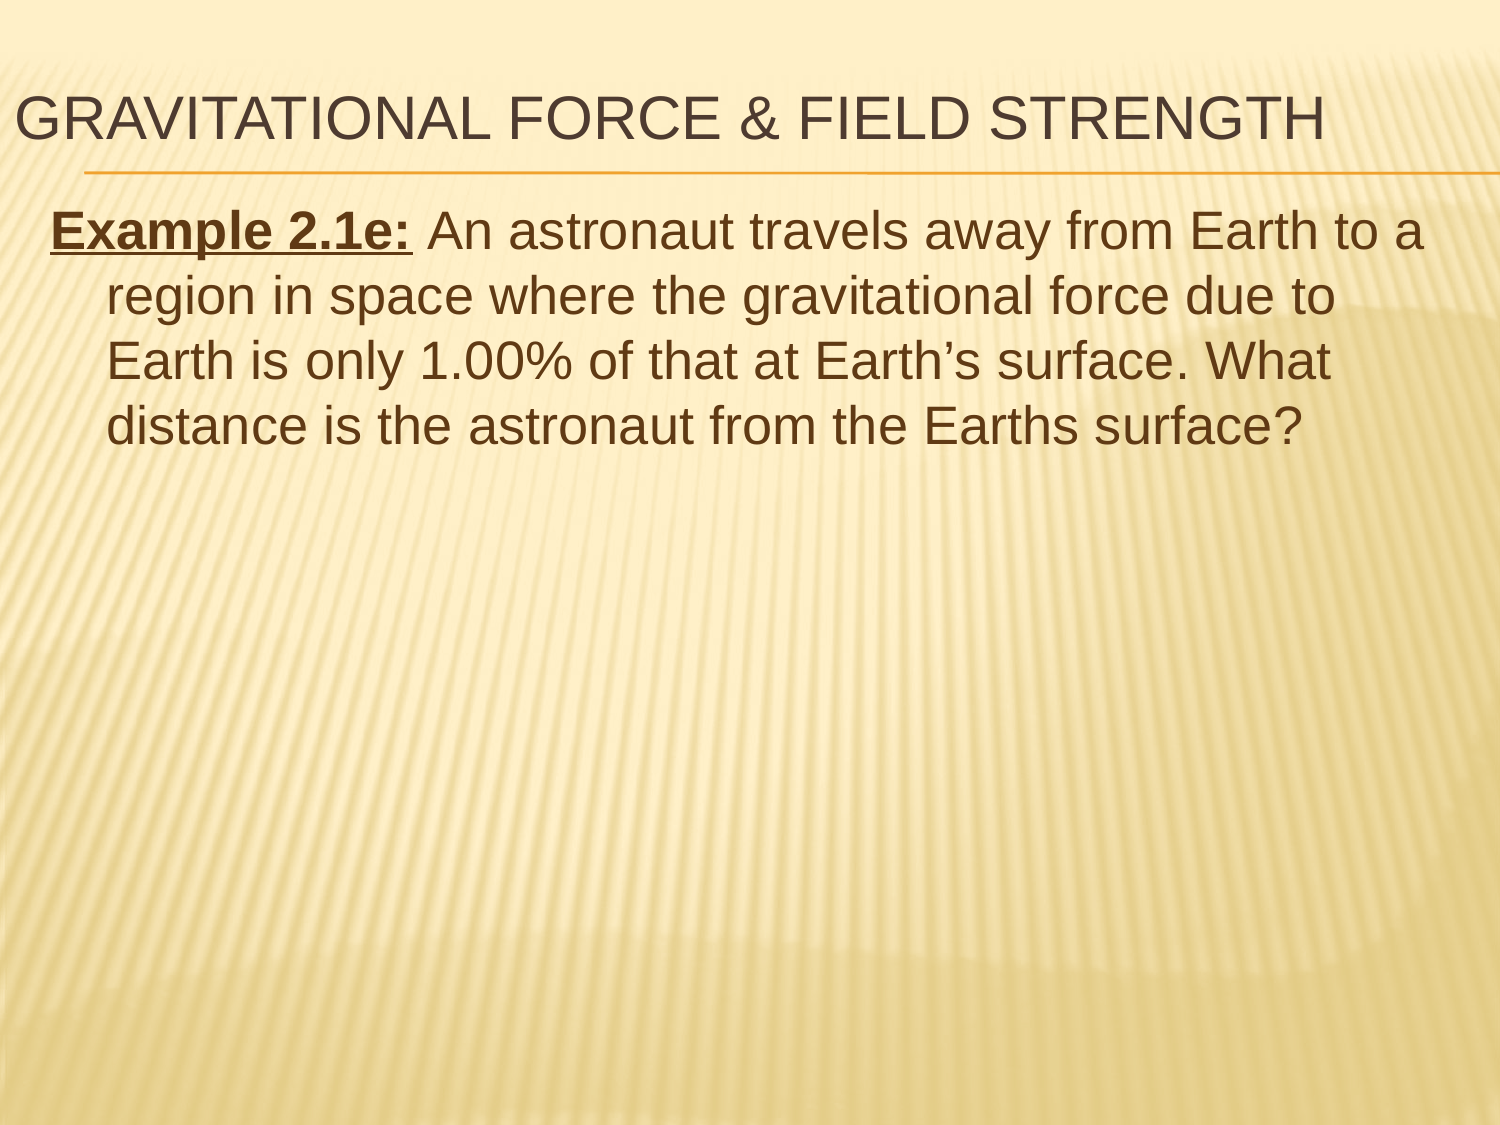

Gravitational FORCE & Field Strength
Example 2.1e: An astronaut travels away from Earth to a region in space where the gravitational force due to Earth is only 1.00% of that at Earth’s surface. What distance is the astronaut from the Earths surface?